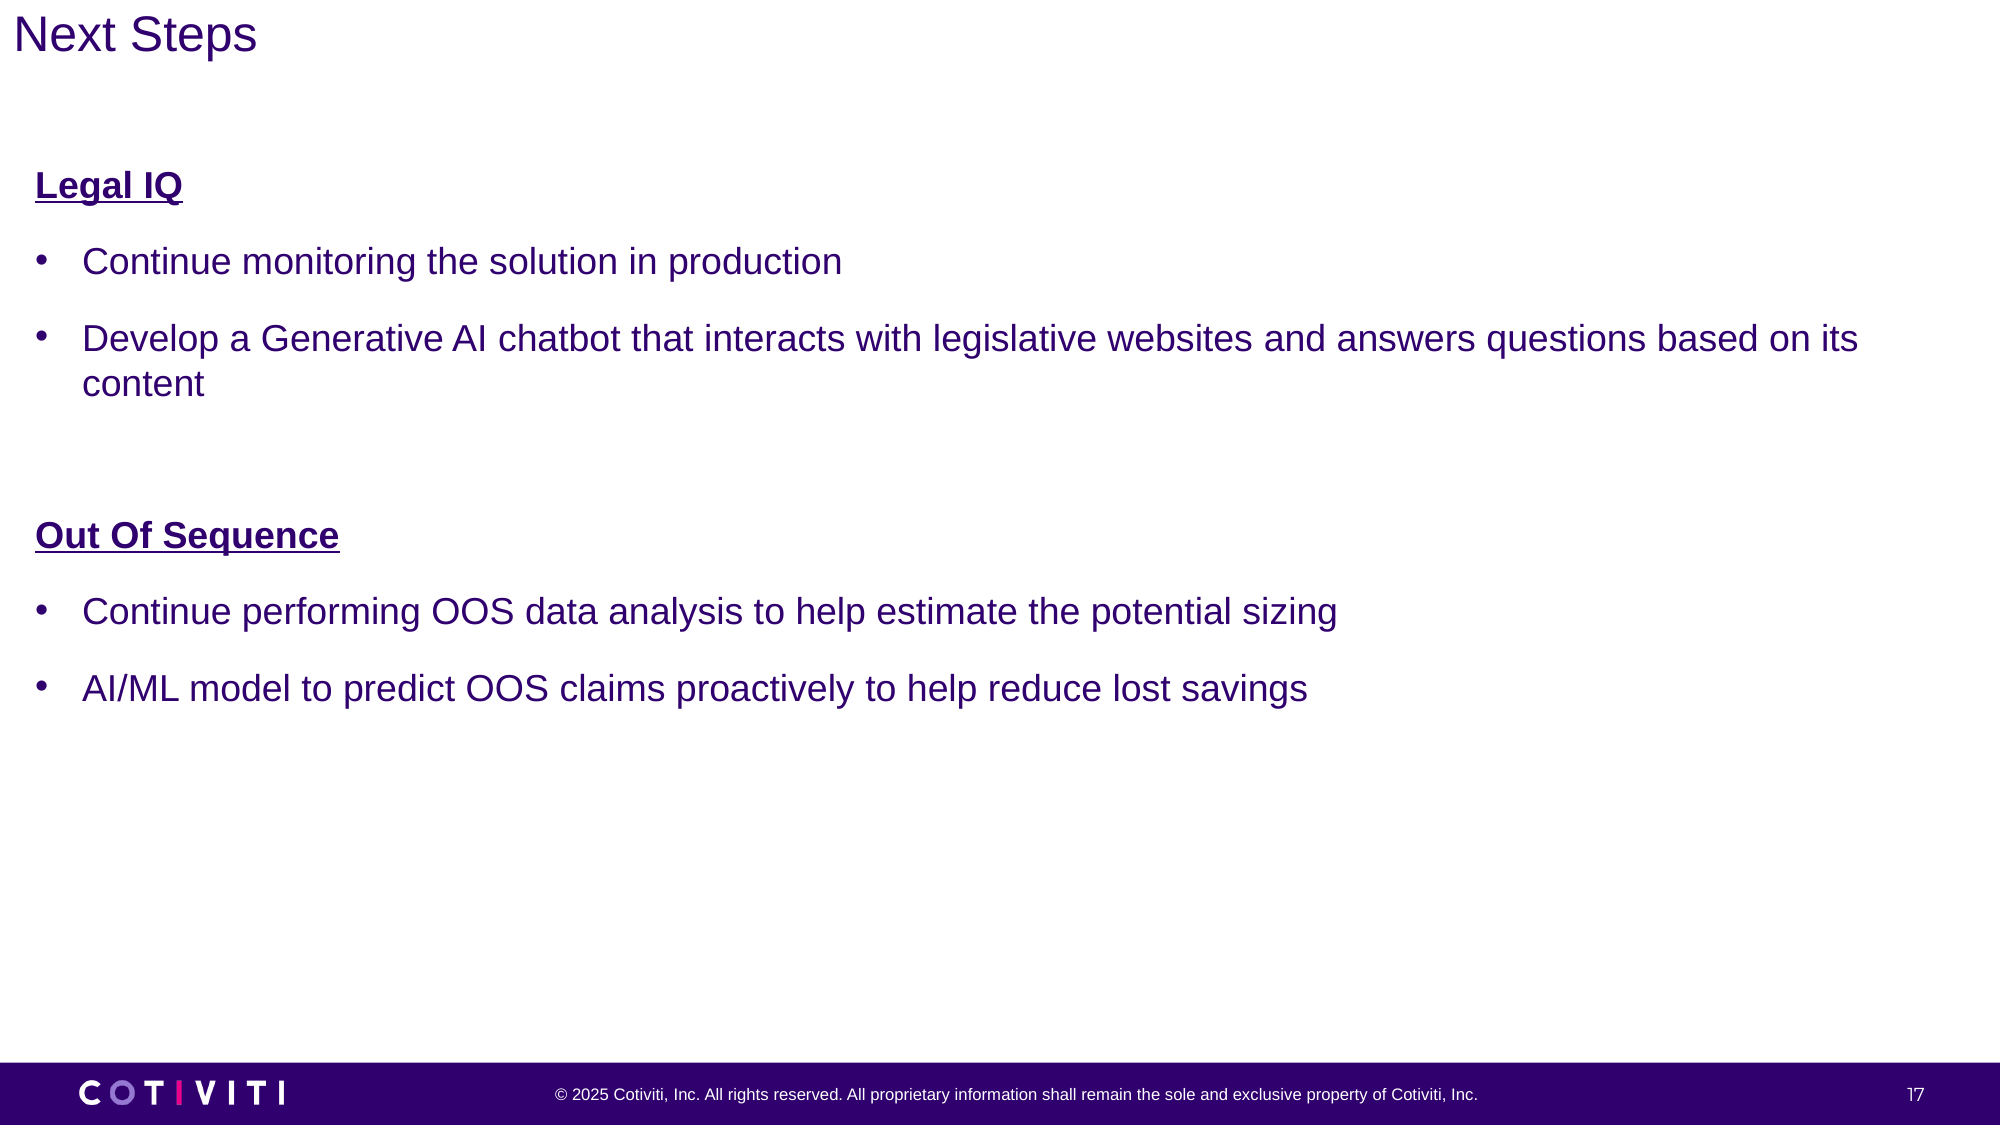

# Next Steps
Legal IQ
Continue monitoring the solution in production
Develop a Generative AI chatbot that interacts with legislative websites and answers questions based on its content

Out Of Sequence
Continue performing OOS data analysis to help estimate the potential sizing
AI/ML model to predict OOS claims proactively to help reduce lost savings

17